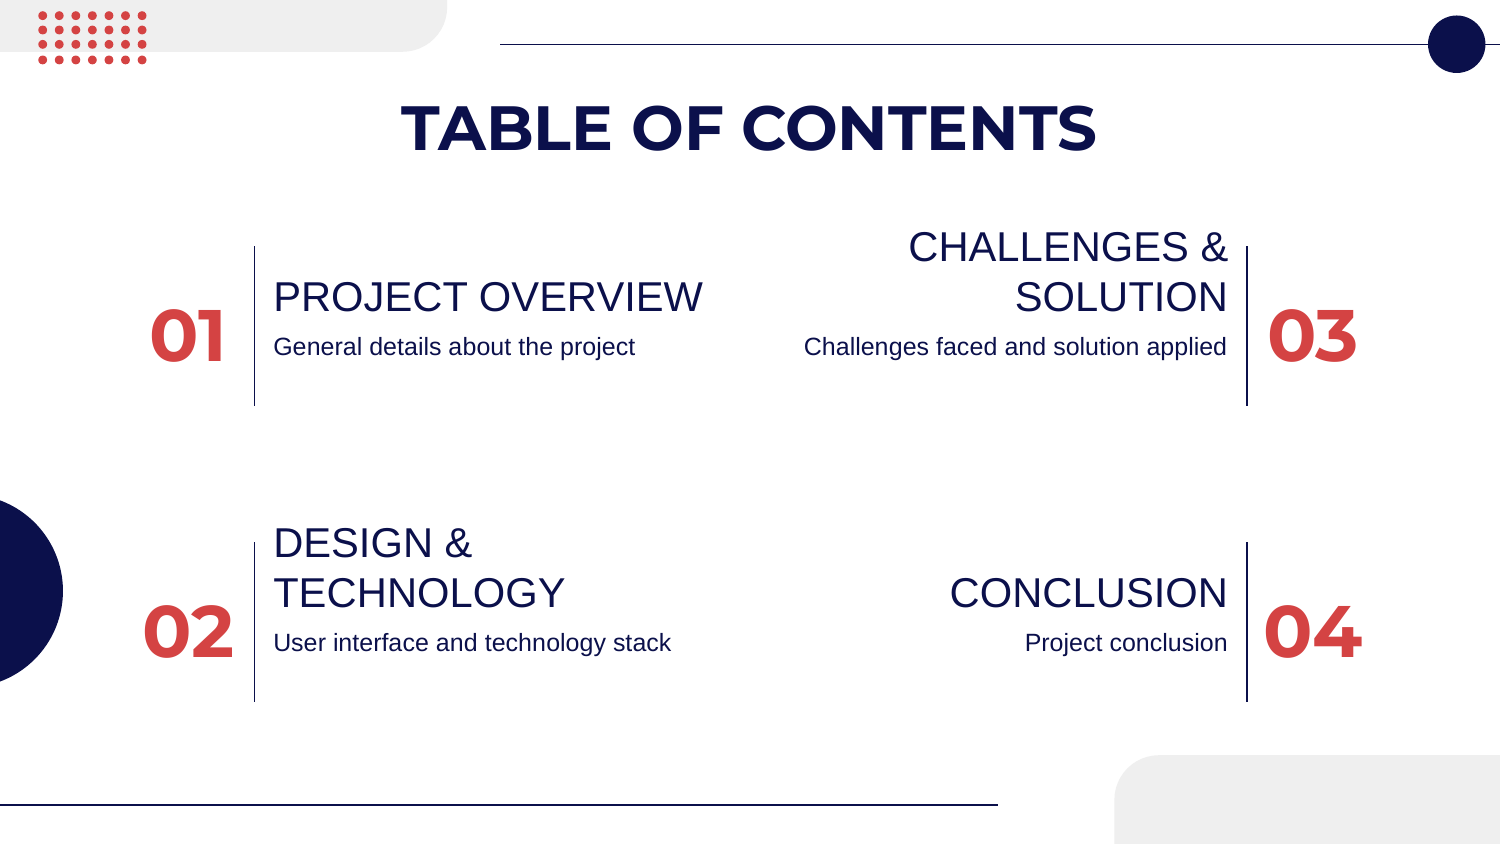

# TABLE OF CONTENTS
PROJECT OVERVIEW
CHALLENGES & SOLUTION
01
03
General details about the project
Challenges faced and solution applied
DESIGN & TECHNOLOGY
CONCLUSION
02
04
User interface and technology stack
Project conclusion